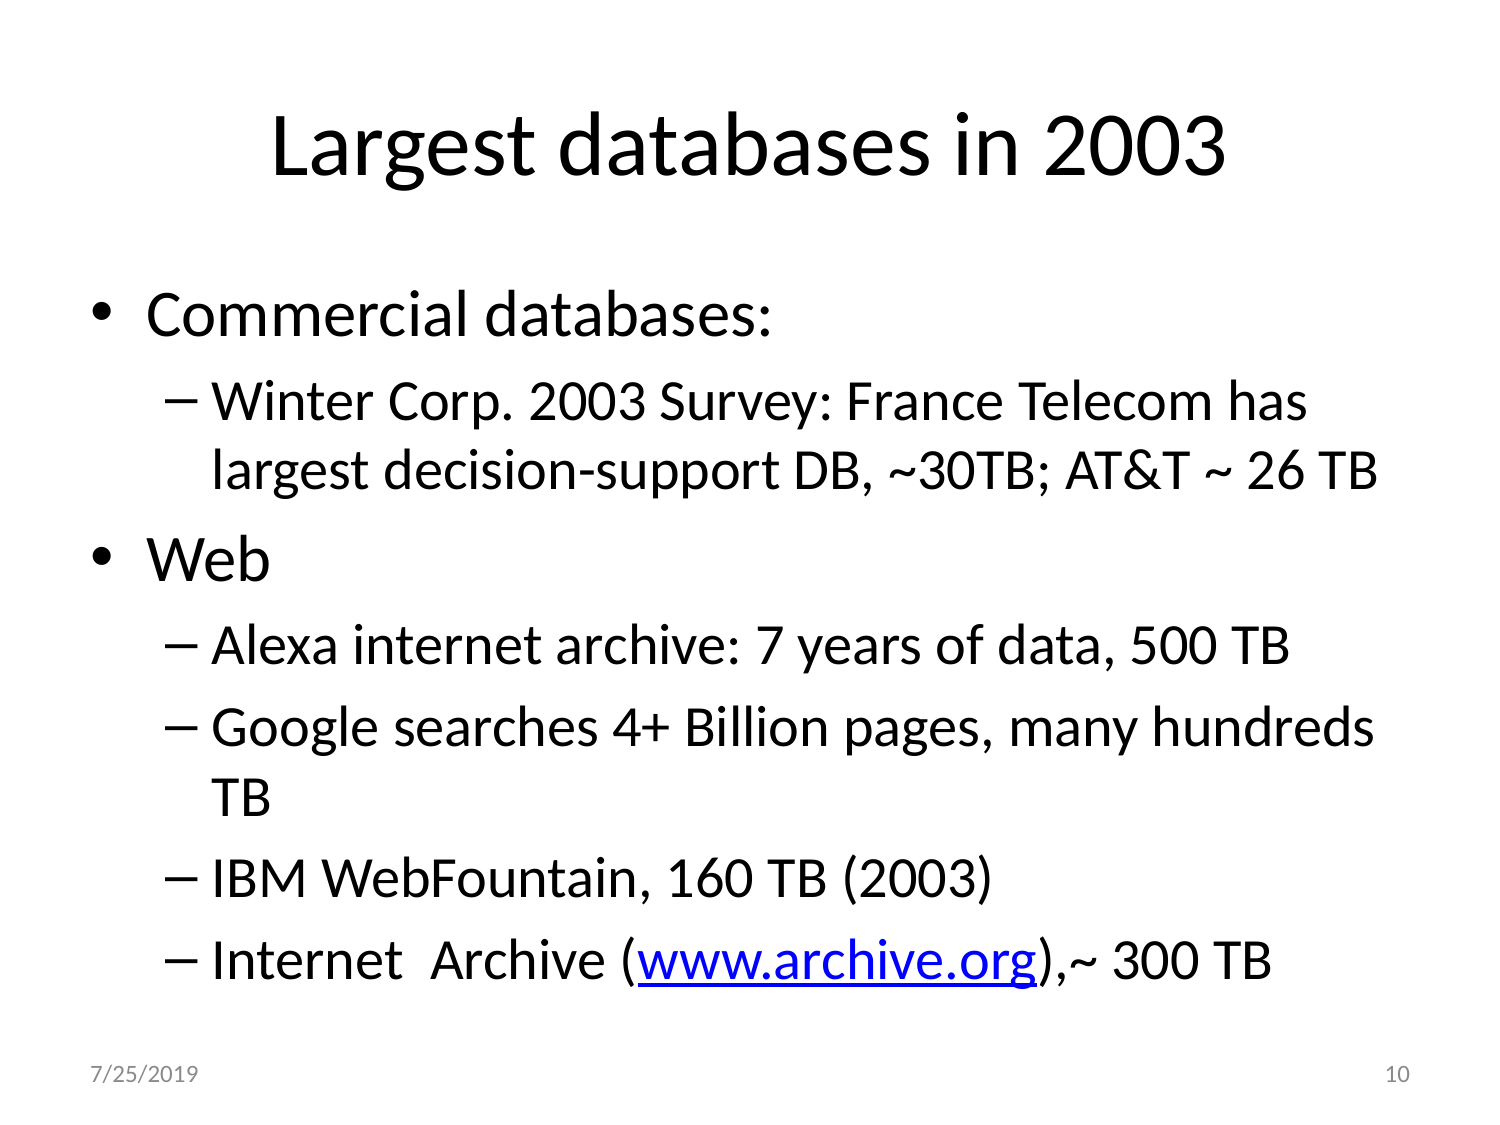

# Largest databases in 2003
Commercial databases:
Winter Corp. 2003 Survey: France Telecom has largest decision-support DB, ~30TB; AT&T ~ 26 TB
Web
Alexa internet archive: 7 years of data, 500 TB
Google searches 4+ Billion pages, many hundreds TB
IBM WebFountain, 160 TB (2003)
Internet  Archive (www.archive.org),~ 300 TB
10
7/25/2019